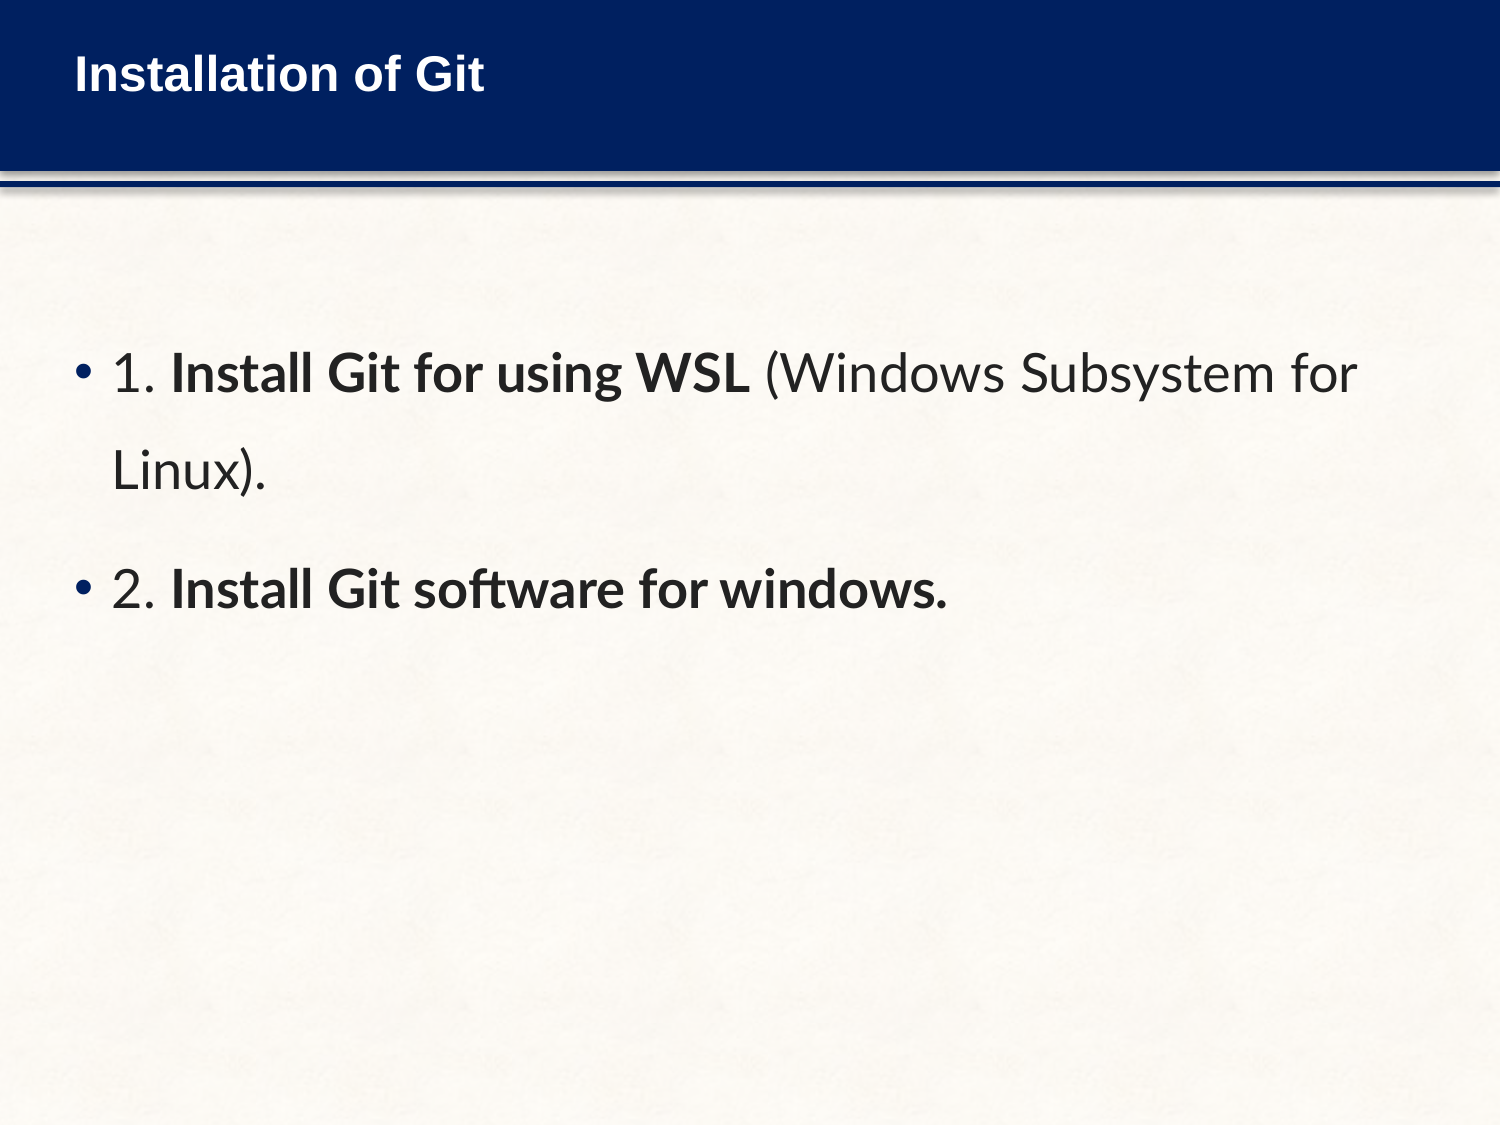

# Installation of Git

1. Install Git for using WSL (Windows Subsystem for Linux).
2. Install Git software for windows.